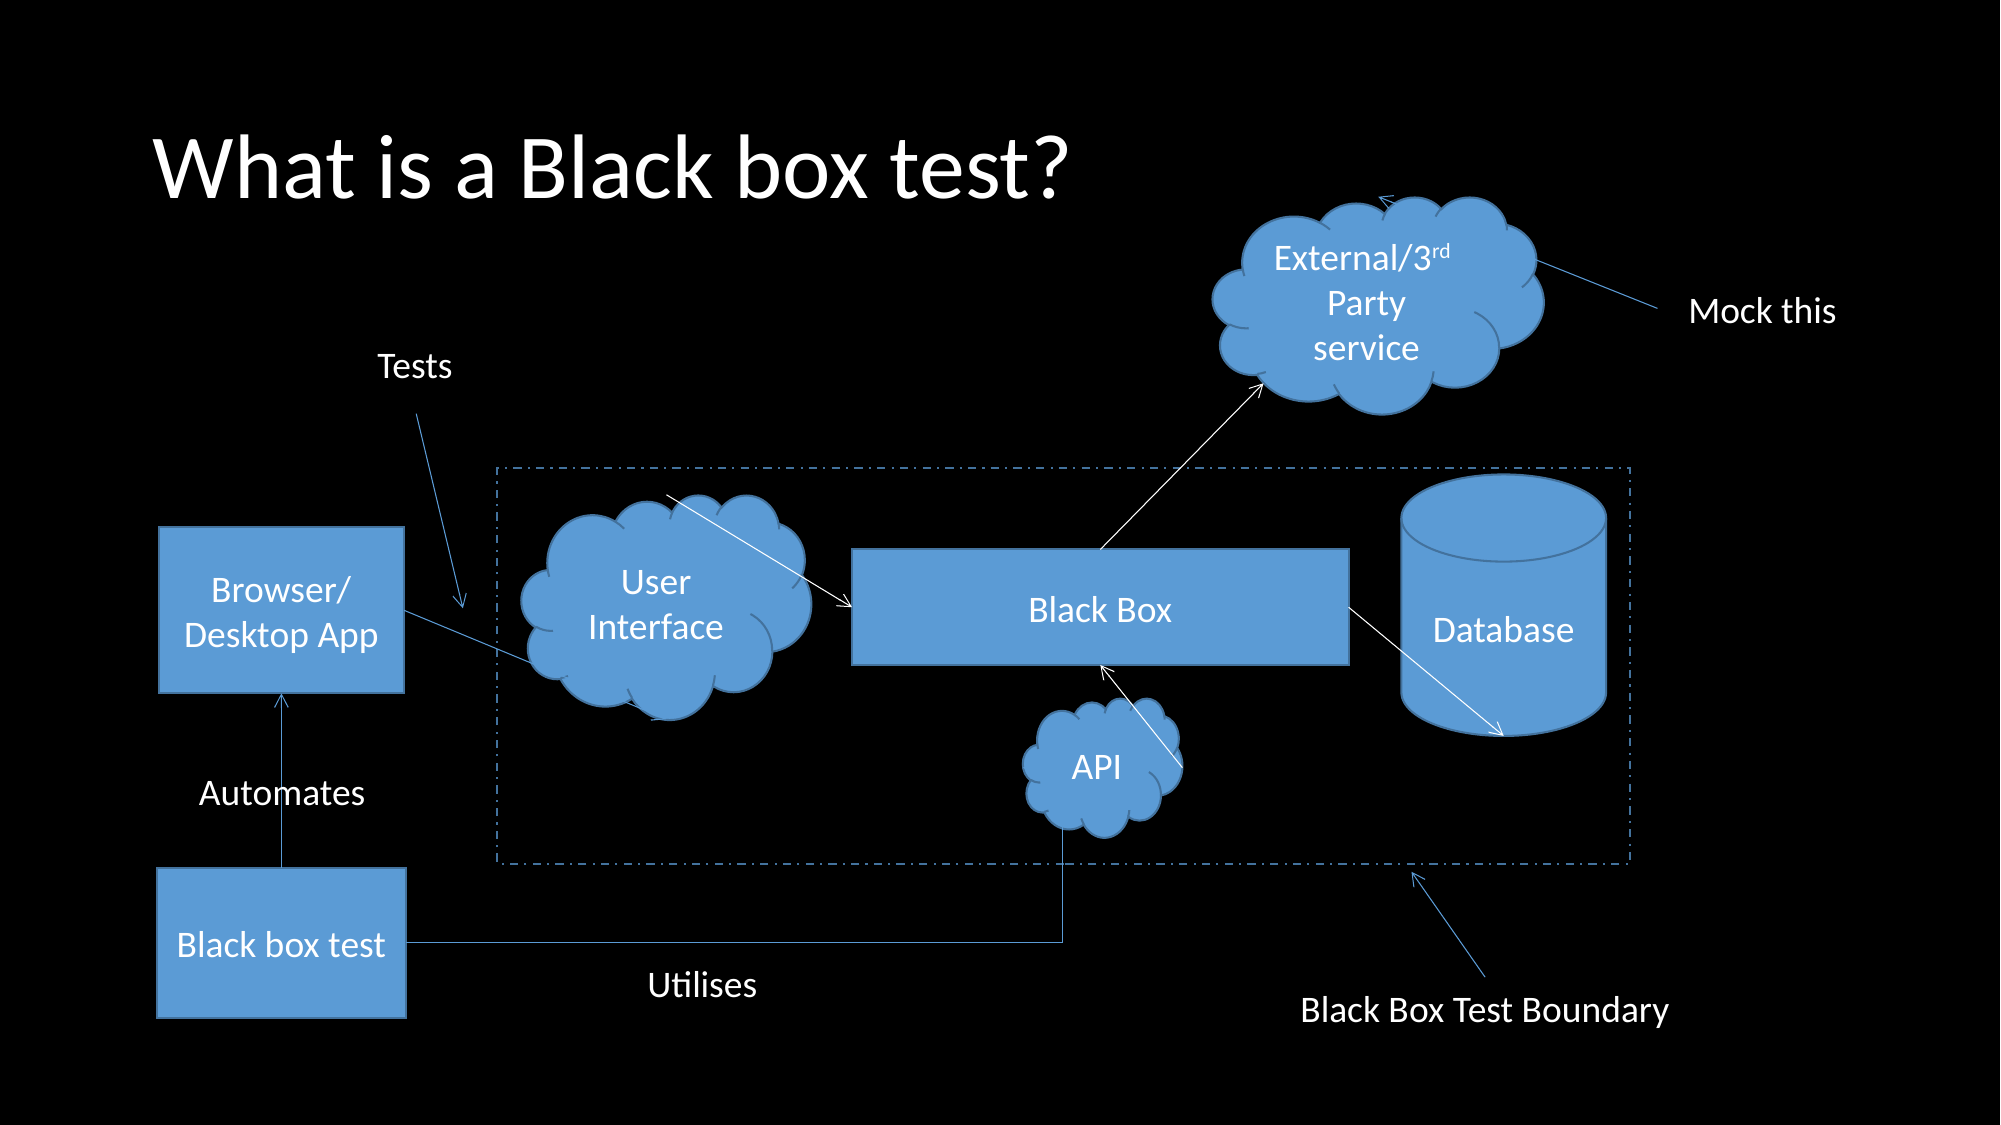

# What is a Black box test?
External/3rd  Party service
Mock this
Tests

Database
User Interface
Browser/ Desktop App
Black Box
API
Automates
Black box test
Utilises
Black Box Test Boundary